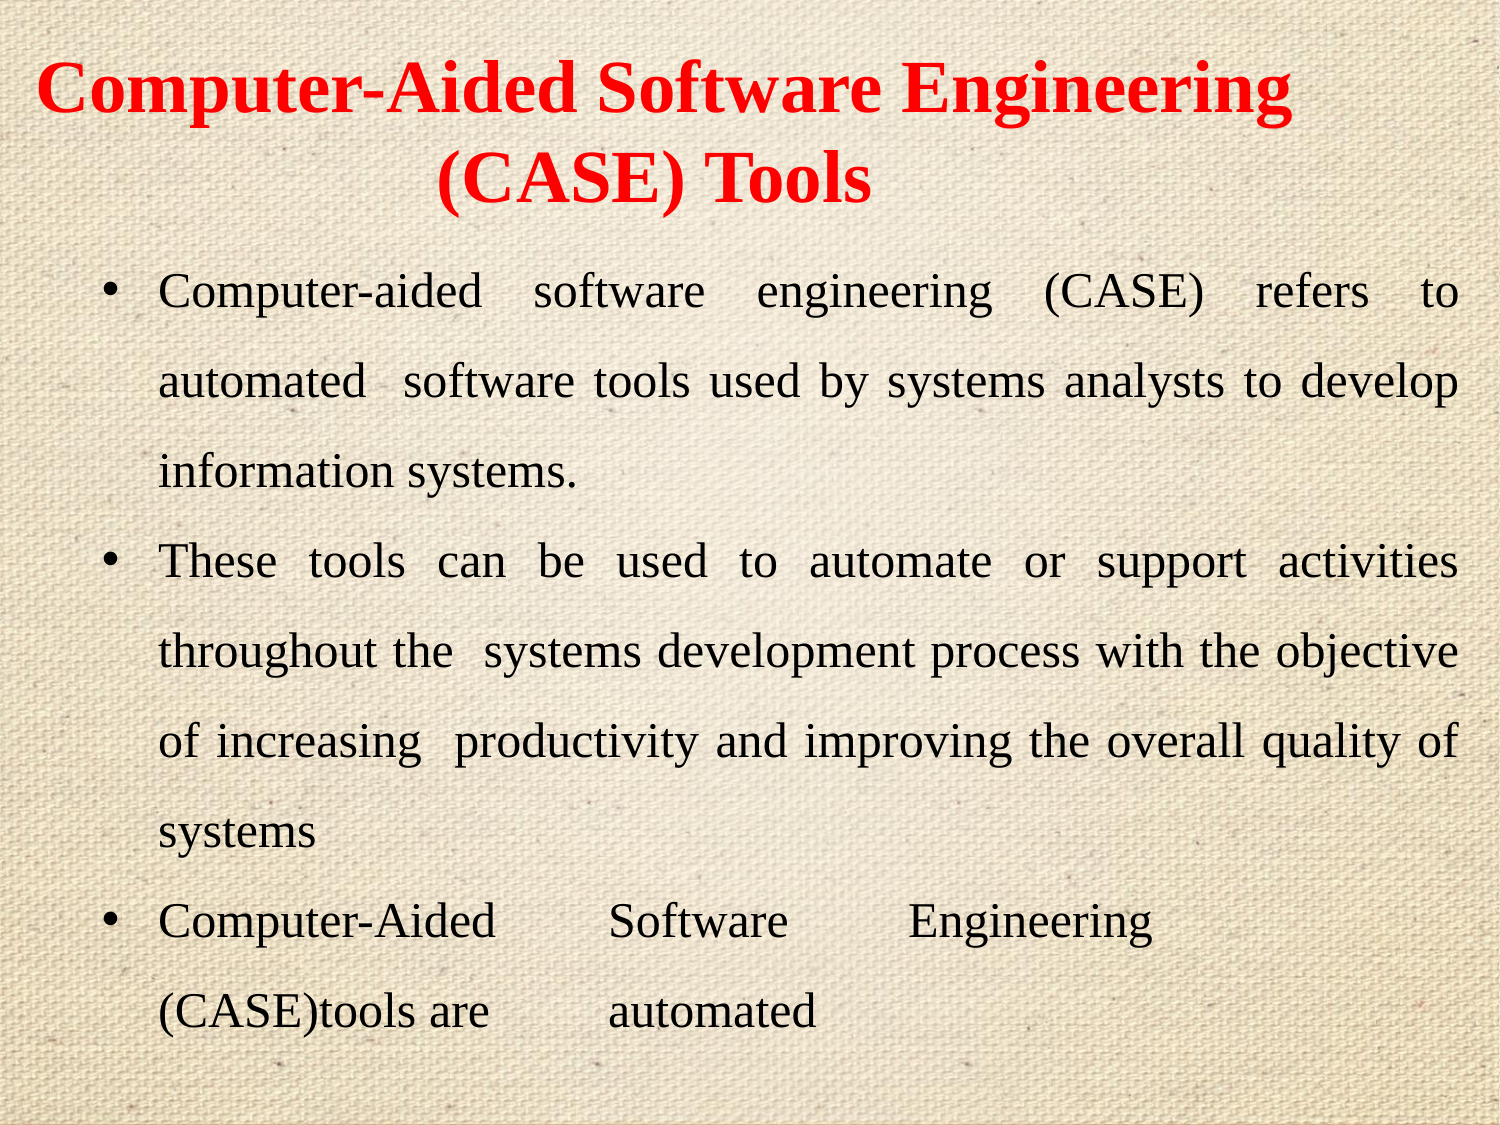

# Computer-Aided Software Engineering  (CASE) Tools
Computer-aided software engineering (CASE) refers to automated  software tools used by systems analysts to develop information systems.
These tools can be used to automate or support activities throughout the  systems development process with the objective of increasing  productivity and improving the overall quality of systems
Computer-Aided	Software	Engineering	(CASE)tools are	automated